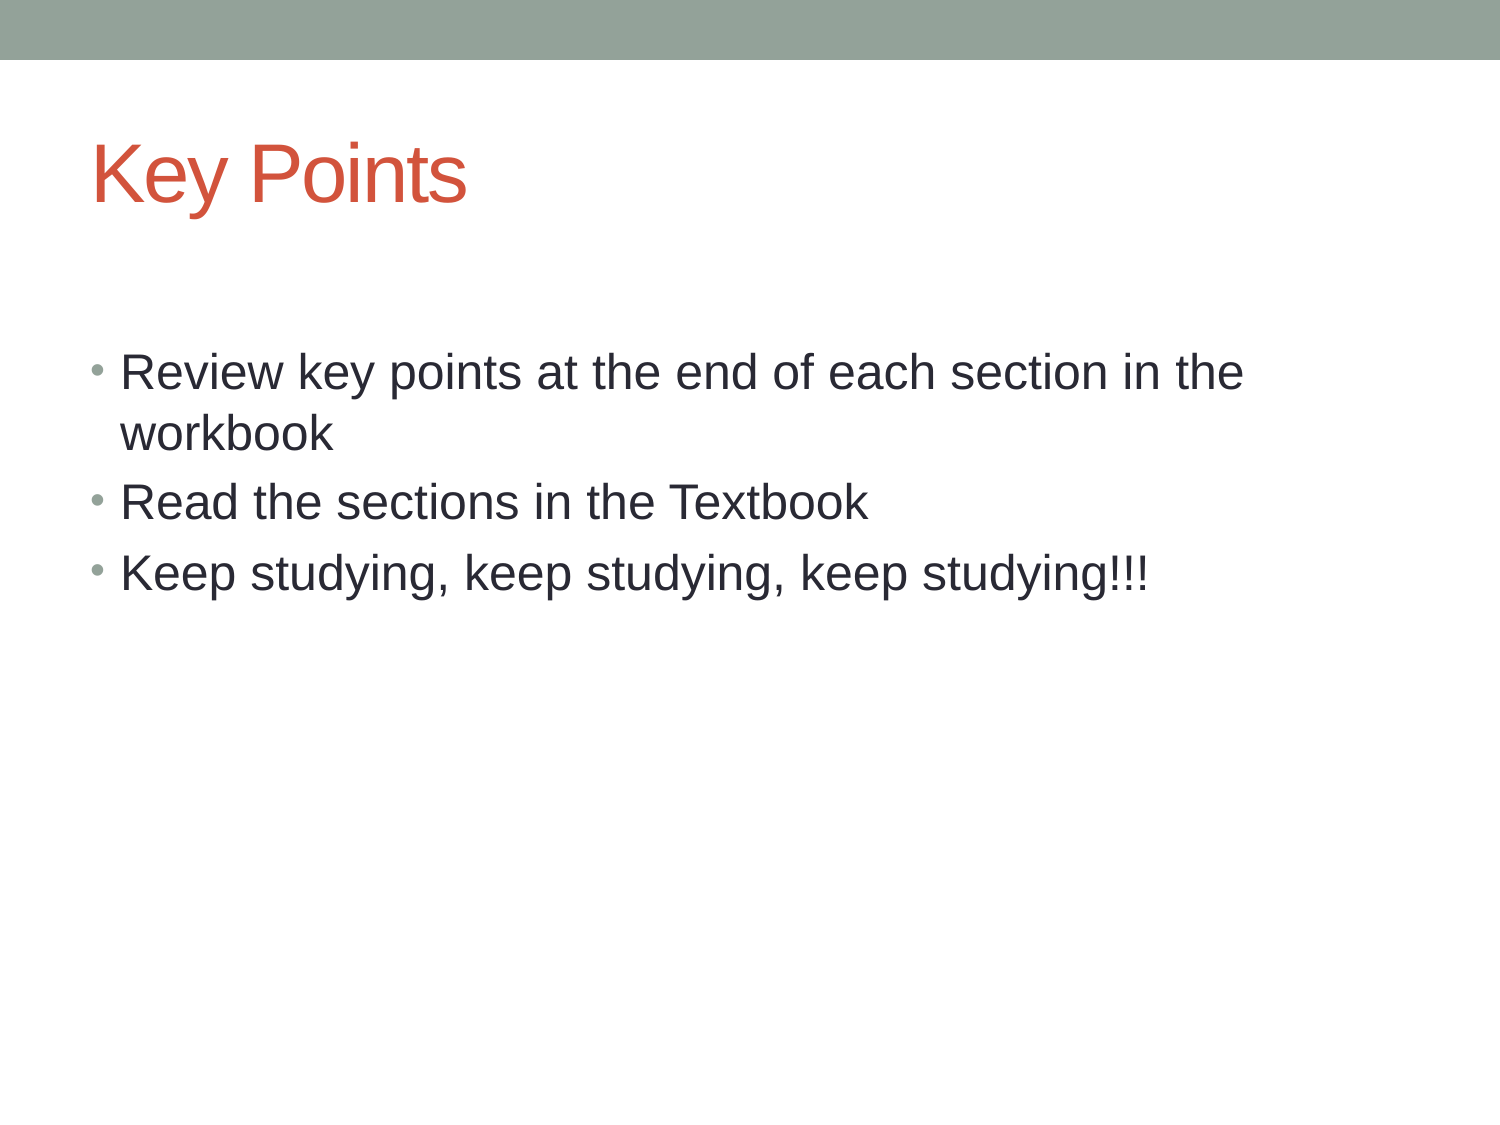

# Key Points

Review key points at the end of each section in the workbook
Read the sections in the Textbook
Keep studying, keep studying, keep studying!!!